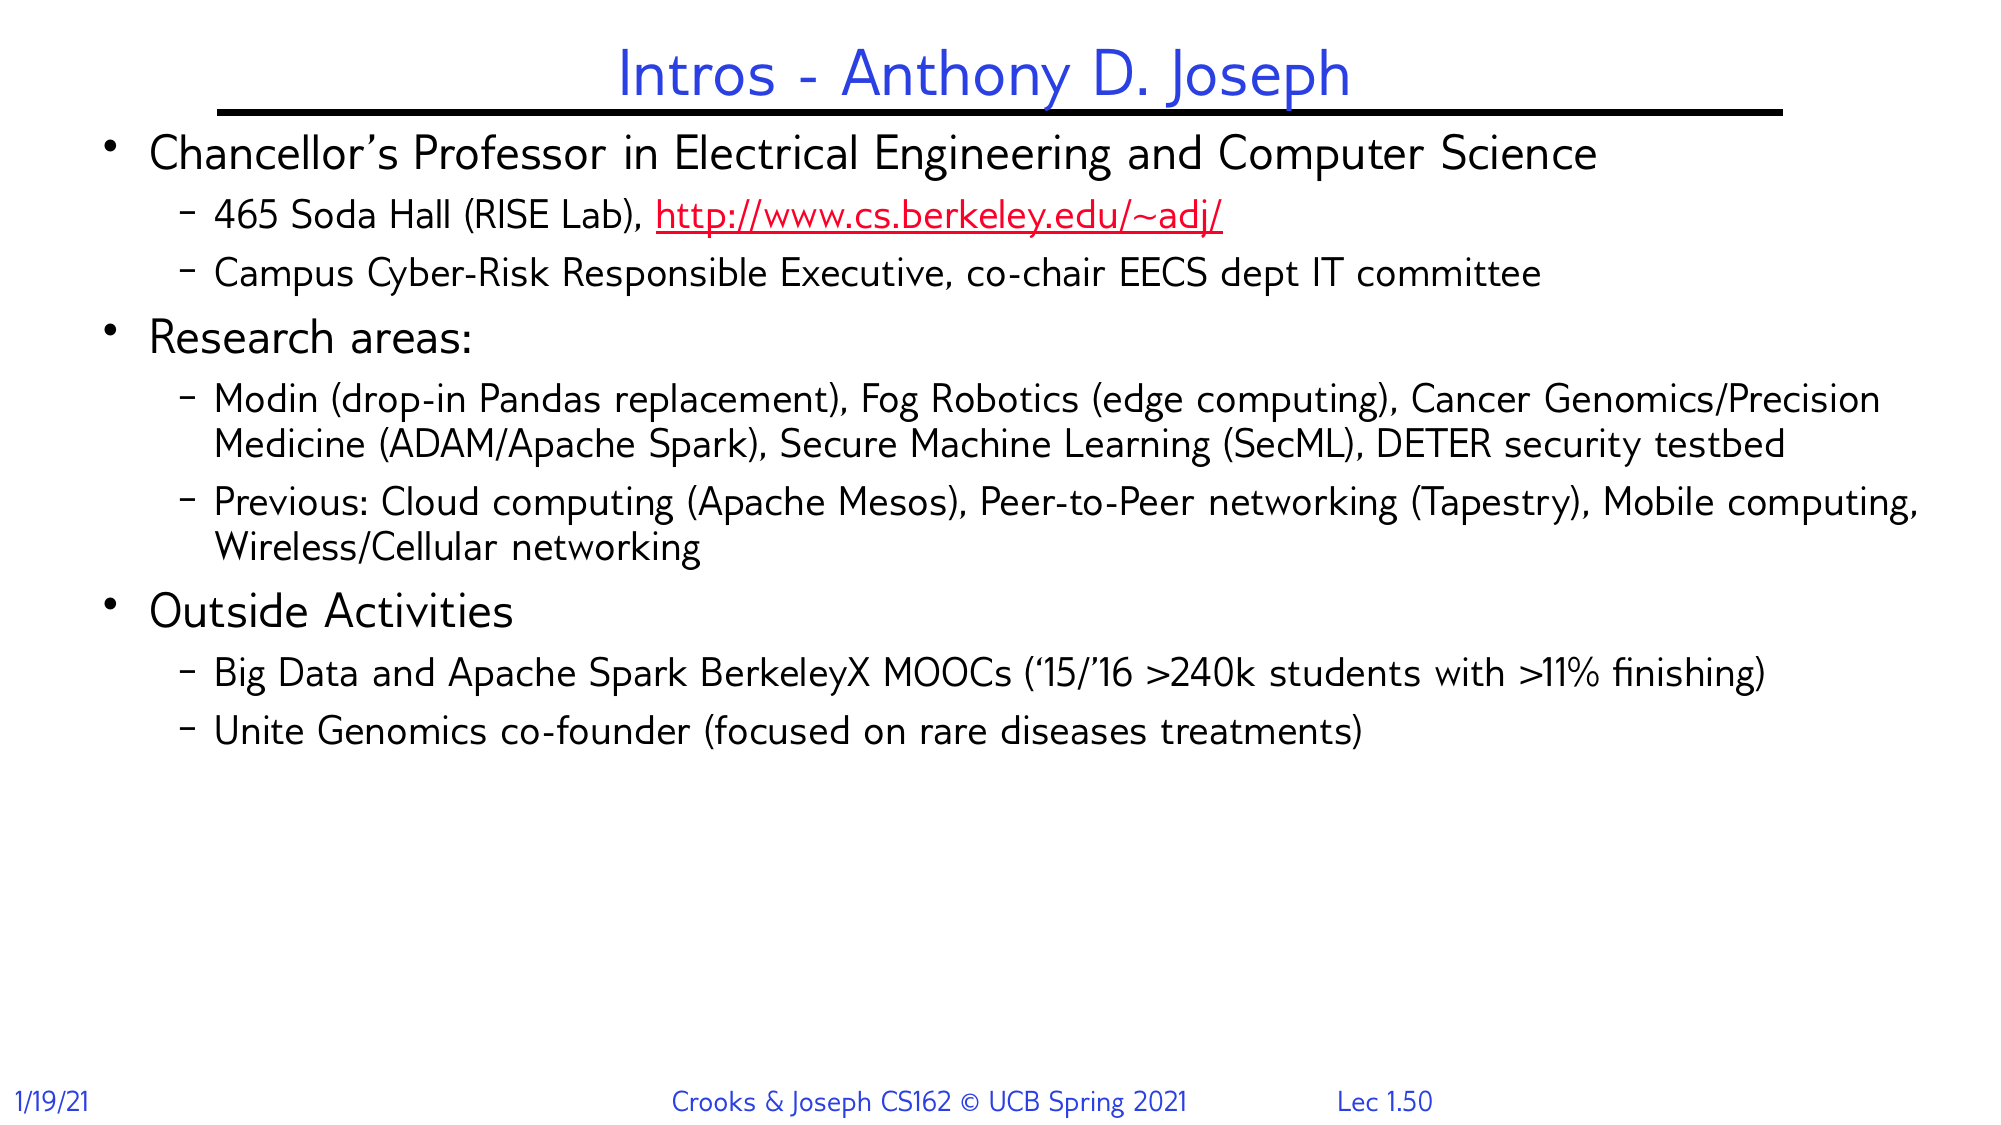

# Intros - Anthony D. Joseph
Chancellor’s Professor in Electrical Engineering and Computer Science
465 Soda Hall (RISE Lab), http://www.cs.berkeley.edu/~adj/
Campus Cyber-Risk Responsible Executive, co-chair EECS dept IT committee
Research areas:
Modin (drop-in Pandas replacement), Fog Robotics (edge computing), Cancer Genomics/Precision Medicine (ADAM/Apache Spark), Secure Machine Learning (SecML), DETER security testbed
Previous: Cloud computing (Apache Mesos), Peer-to-Peer networking (Tapestry), Mobile computing, Wireless/Cellular networking
Outside Activities
Big Data and Apache Spark BerkeleyX MOOCs (‘15/’16 >240k students with >11% finishing)
Unite Genomics co-founder (focused on rare diseases treatments)